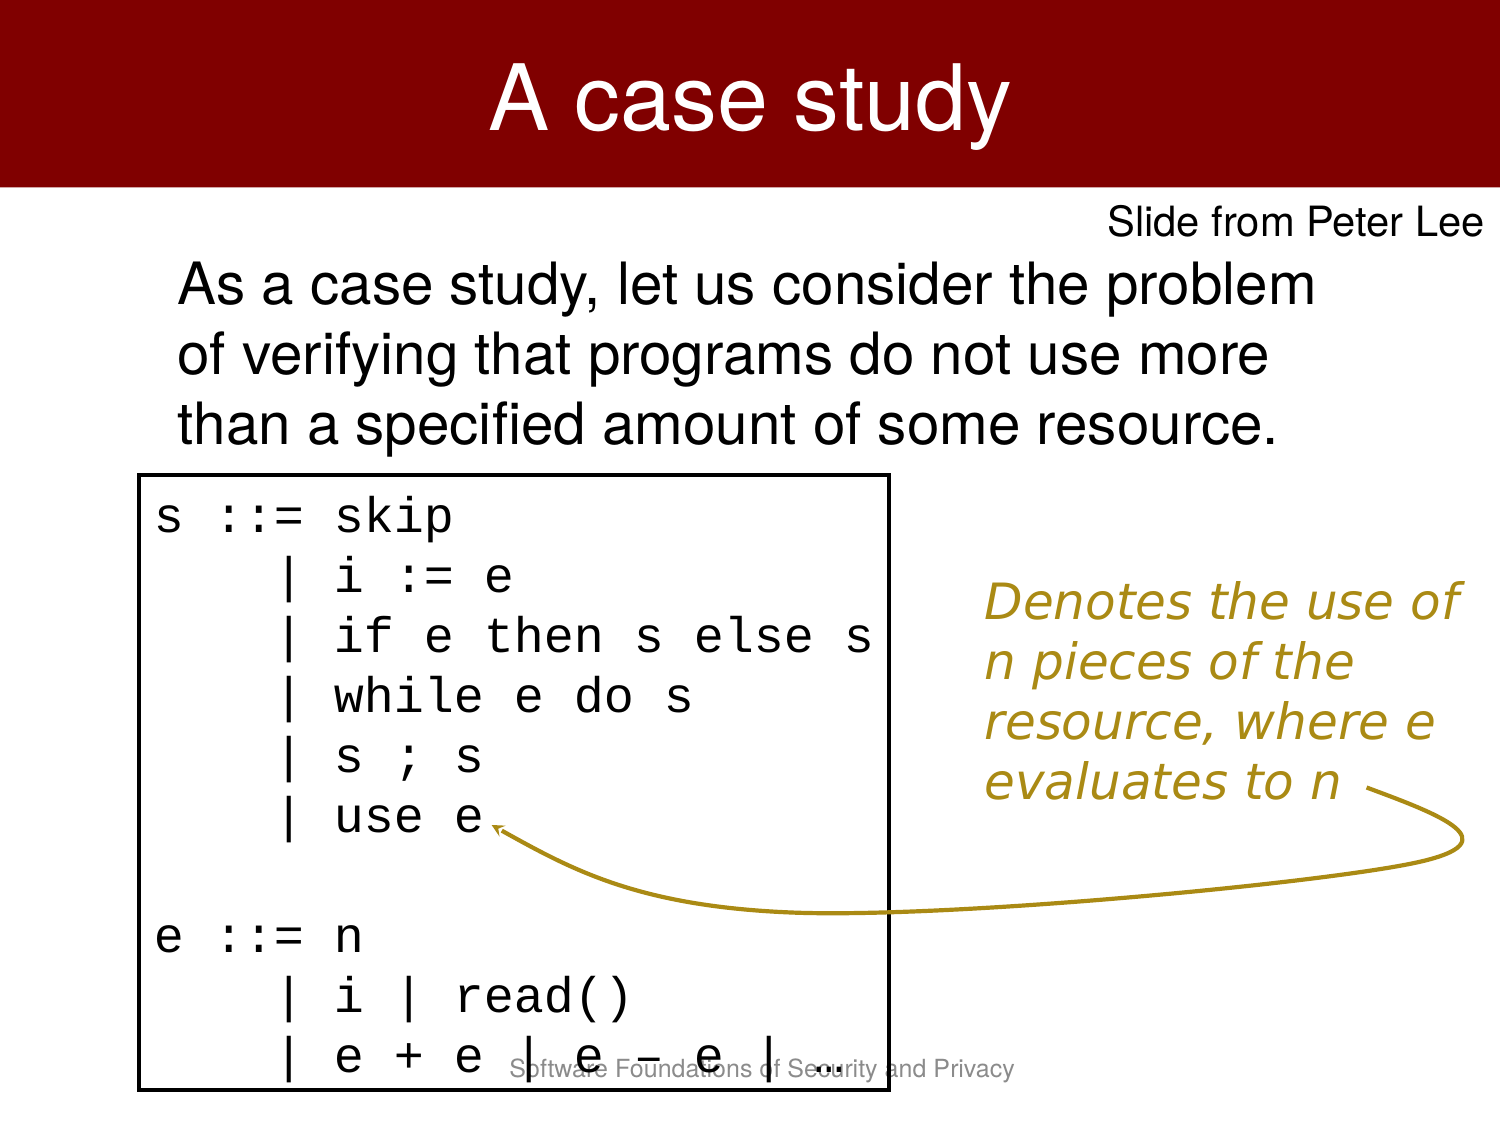

# A case study
Slide from Peter Lee
As a case study, let us consider the problem of verifying that programs do not use more than a specified amount of some resource.
s ::= skip
    | i := e
    | if e then s else s
    | while e do s
    | s ; s
    | use e

e ::= n
    | i | read()
    | e + e | e – e | …
Denotes the use of n pieces of the resource, where e evaluates to n